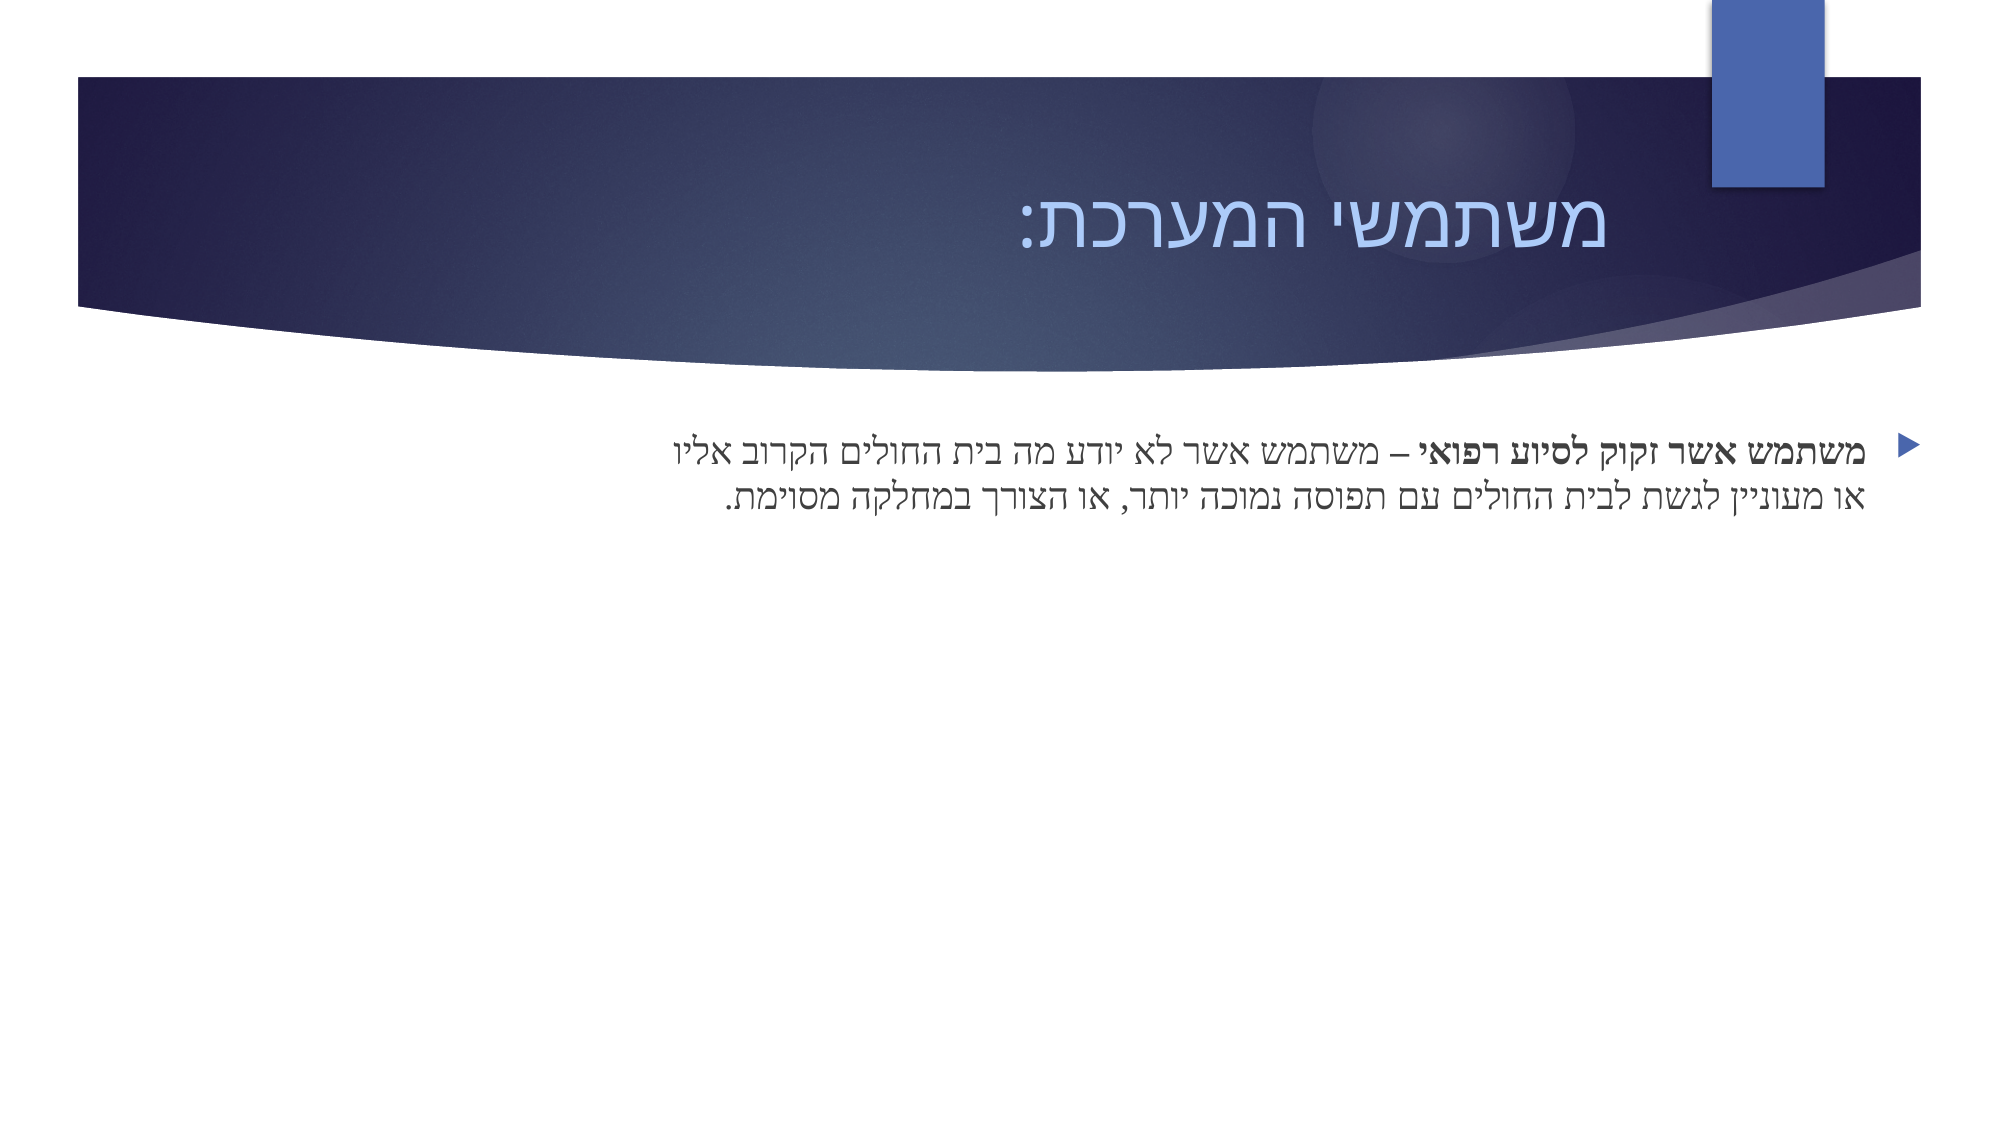

# משתמשי המערכת:
משתמש אשר זקוק לסיוע רפואי – משתמש אשר לא יודע מה בית החולים הקרוב אליו
או מעוניין לגשת לבית החולים עם תפוסה נמוכה יותר, או הצורך במחלקה מסוימת.